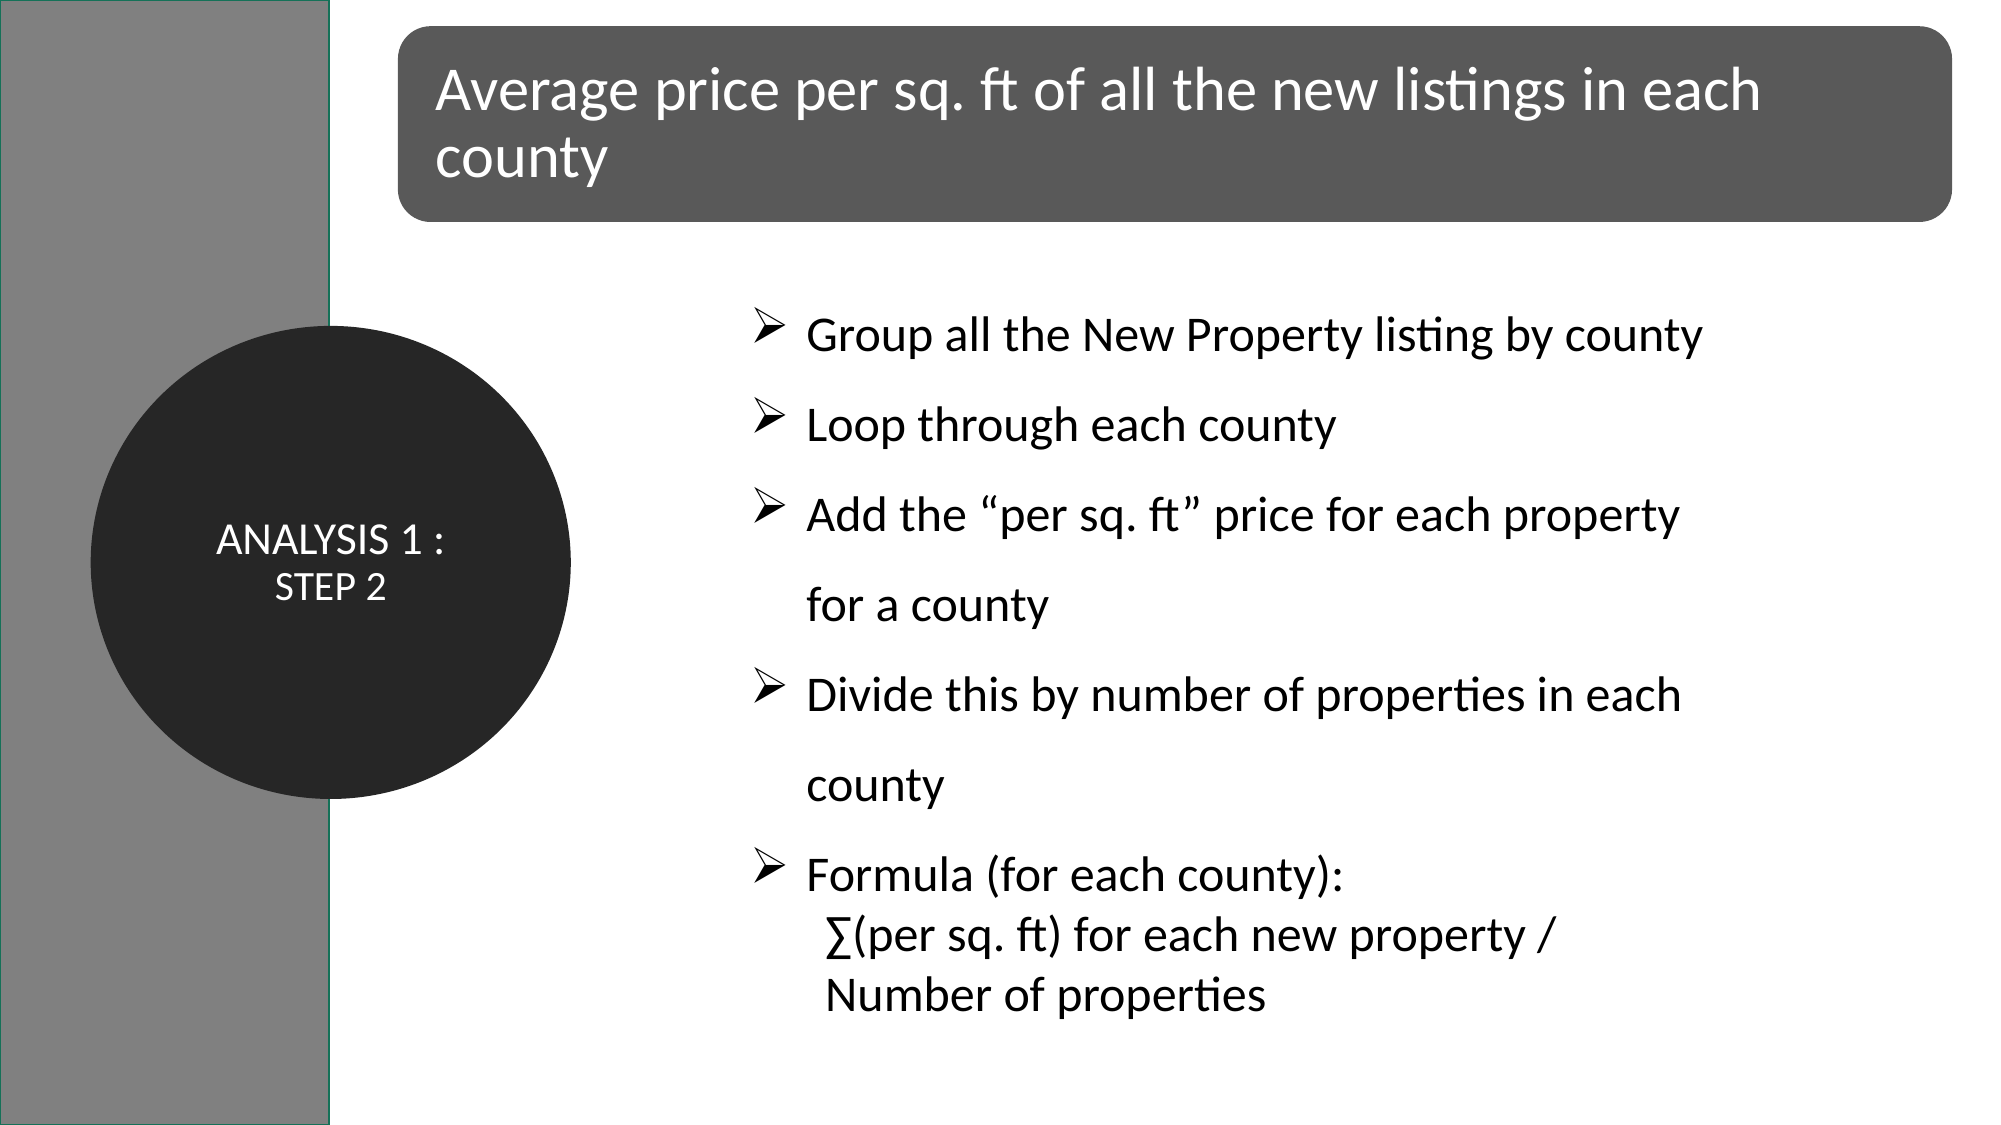

Average price per sq. ft of all the new listings in each county
Group all the New Property listing by county
Loop through each county
Add the “per sq. ft” price for each property for a county
Divide this by number of properties in each county
Formula (for each county):
∑(per sq. ft) for each new property / Number of properties

Analysis 1 : Step 2